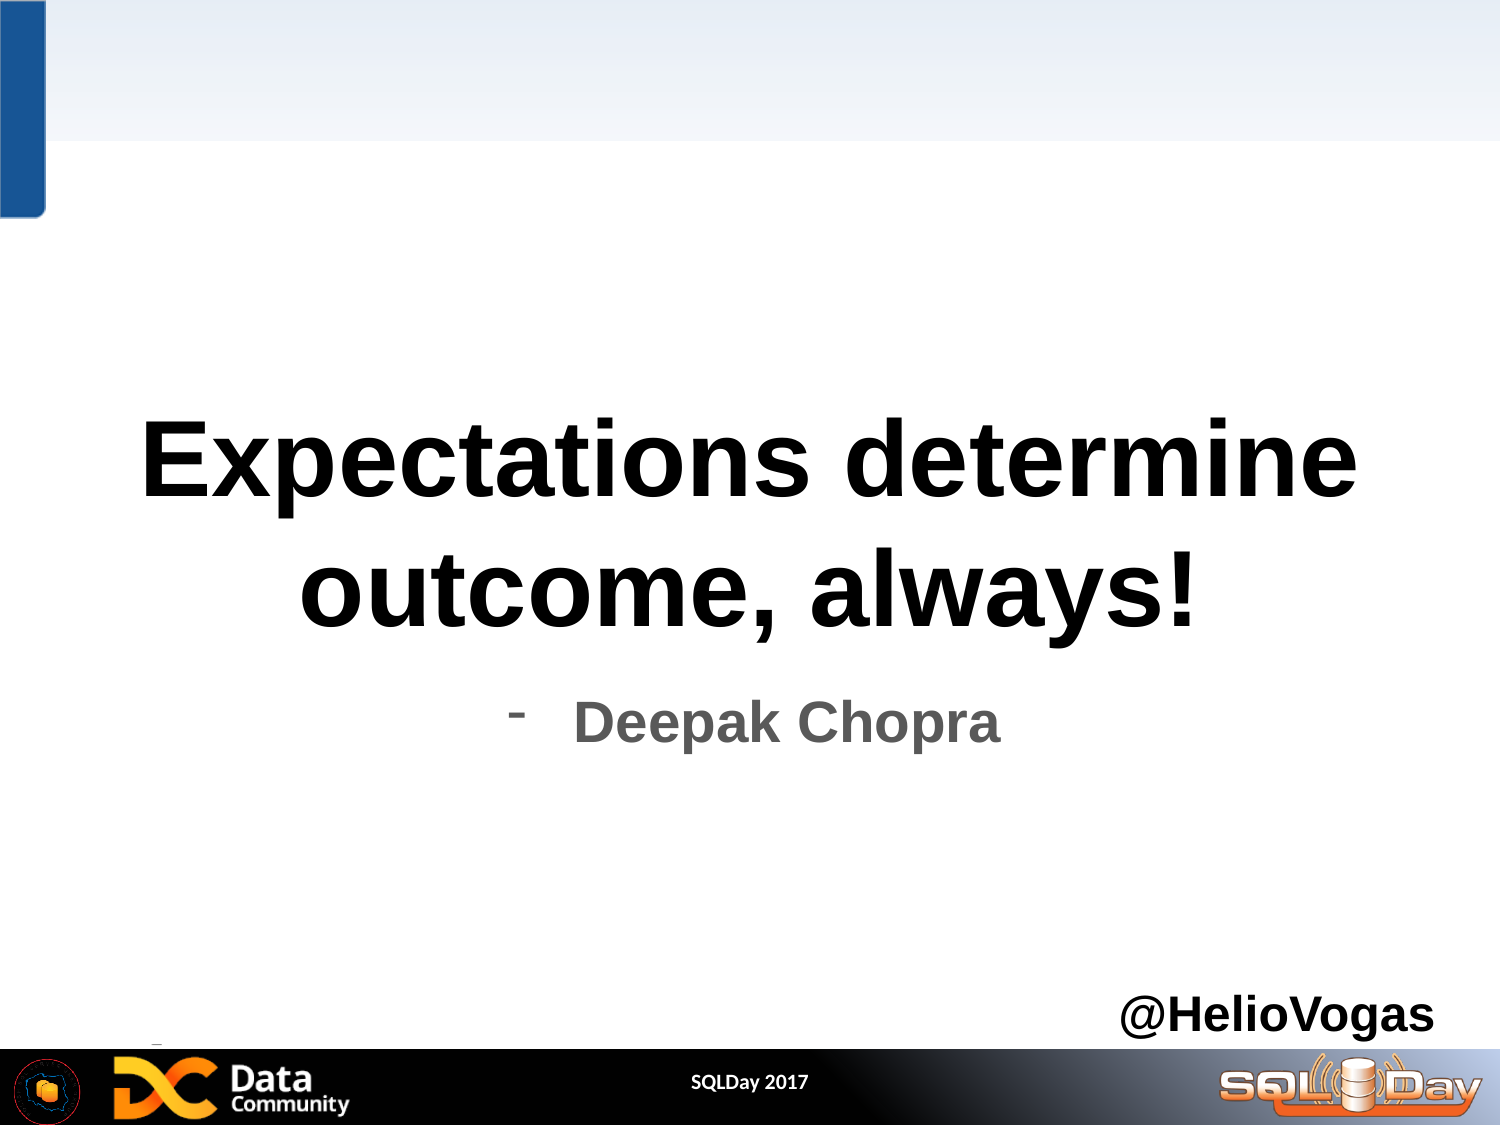

Expectations determine outcome, always!
Deepak Chopra
@HelioVogas